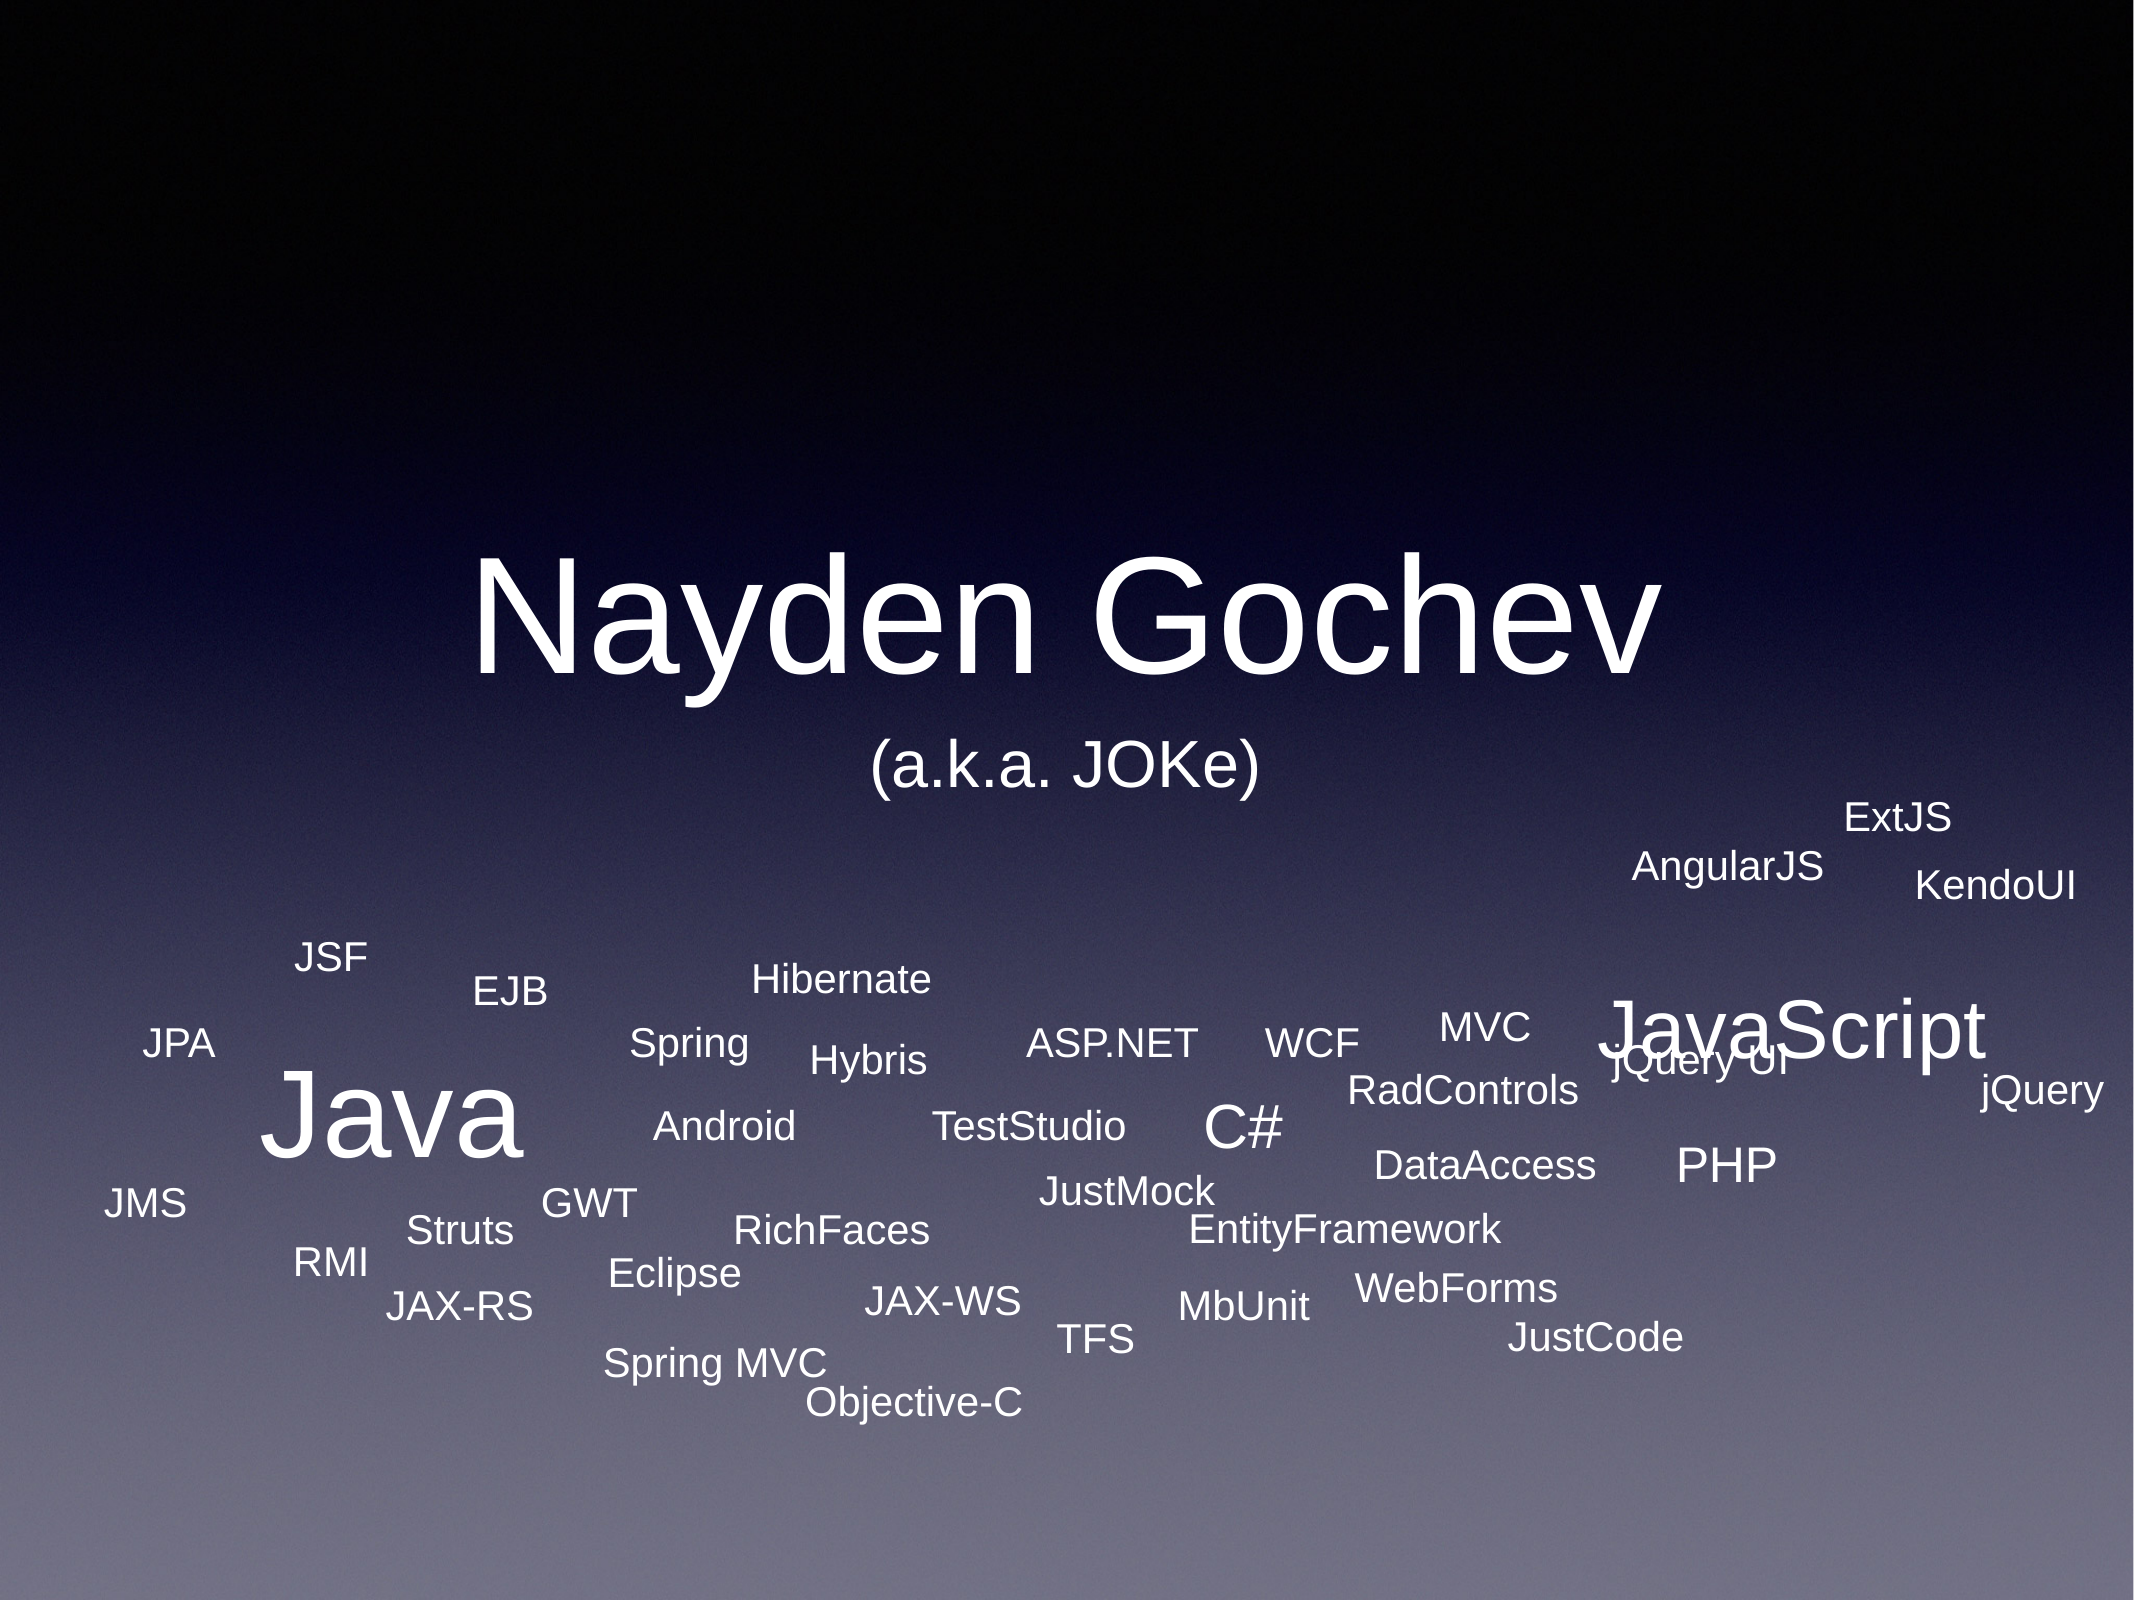

# Nayden Gochev
(a.k.a. JOKe)
ExtJS
AngularJS
KendoUI
JavaScript
JSF
Hibernate
EJB
MVC
JPA
Spring
ASP.NET
WCF
Java
Hybris
jQuery UI
jQuery
RadControls
C#
Android
TestStudio
PHP
DataAccess
JustMock
JMS
GWT
EntityFramework
Struts
RichFaces
RMI
Eclipse
WebForms
JAX-WS
JAX-RS
MbUnit
JustCode
TFS
Spring MVC
Objective-C